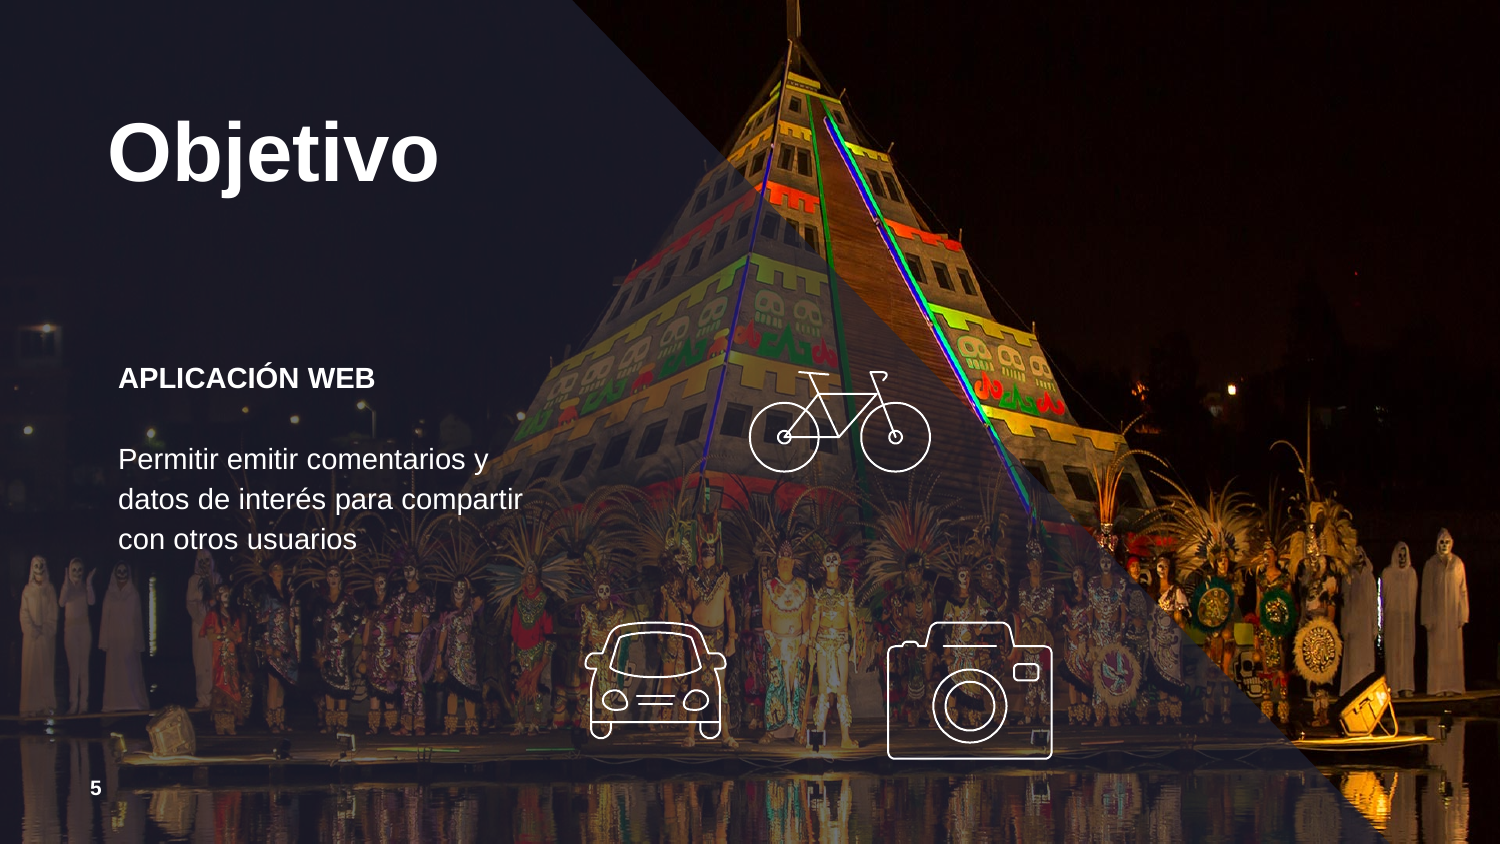

# Objetivo
APLICACIÓN WEB

Permitir emitir comentarios y datos de interés para compartir con otros usuarios

5